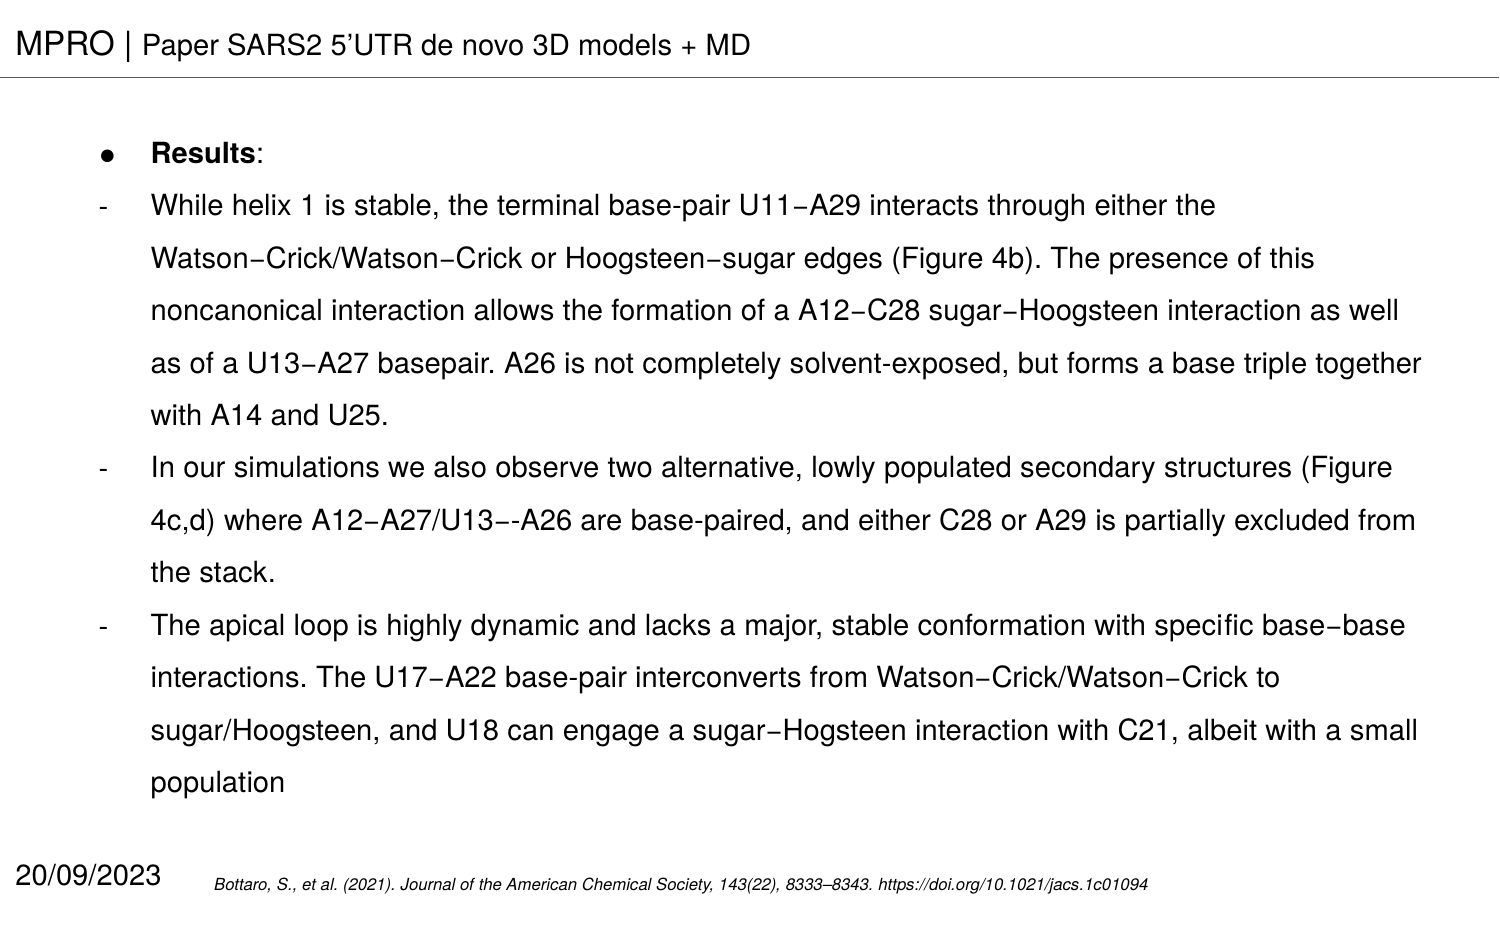

MPRO | Paper SARS2 5’UTR de novo 3D models + MD
Results:
While helix 1 is stable, the terminal base-pair U11−A29 interacts through either the Watson−Crick/Watson−Crick or Hoogsteen−sugar edges (Figure 4b). The presence of this noncanonical interaction allows the formation of a A12−C28 sugar−Hoogsteen interaction as well as of a U13−A27 basepair. A26 is not completely solvent-exposed, but forms a base triple together with A14 and U25.
In our simulations we also observe two alternative, lowly populated secondary structures (Figure 4c,d) where A12−A27/U13−-A26 are base-paired, and either C28 or A29 is partially excluded from the stack.
The apical loop is highly dynamic and lacks a major, stable conformation with speciﬁc base−base interactions. The U17−A22 base-pair interconverts from Watson−Crick/Watson−Crick to sugar/Hoogsteen, and U18 can engage a sugar−Hogsteen interaction with C21, albeit with a small population
20/09/2023
Bottaro, S., et al. (2021). Journal of the American Chemical Society, 143(22), 8333–8343. https://doi.org/10.1021/jacs.1c01094